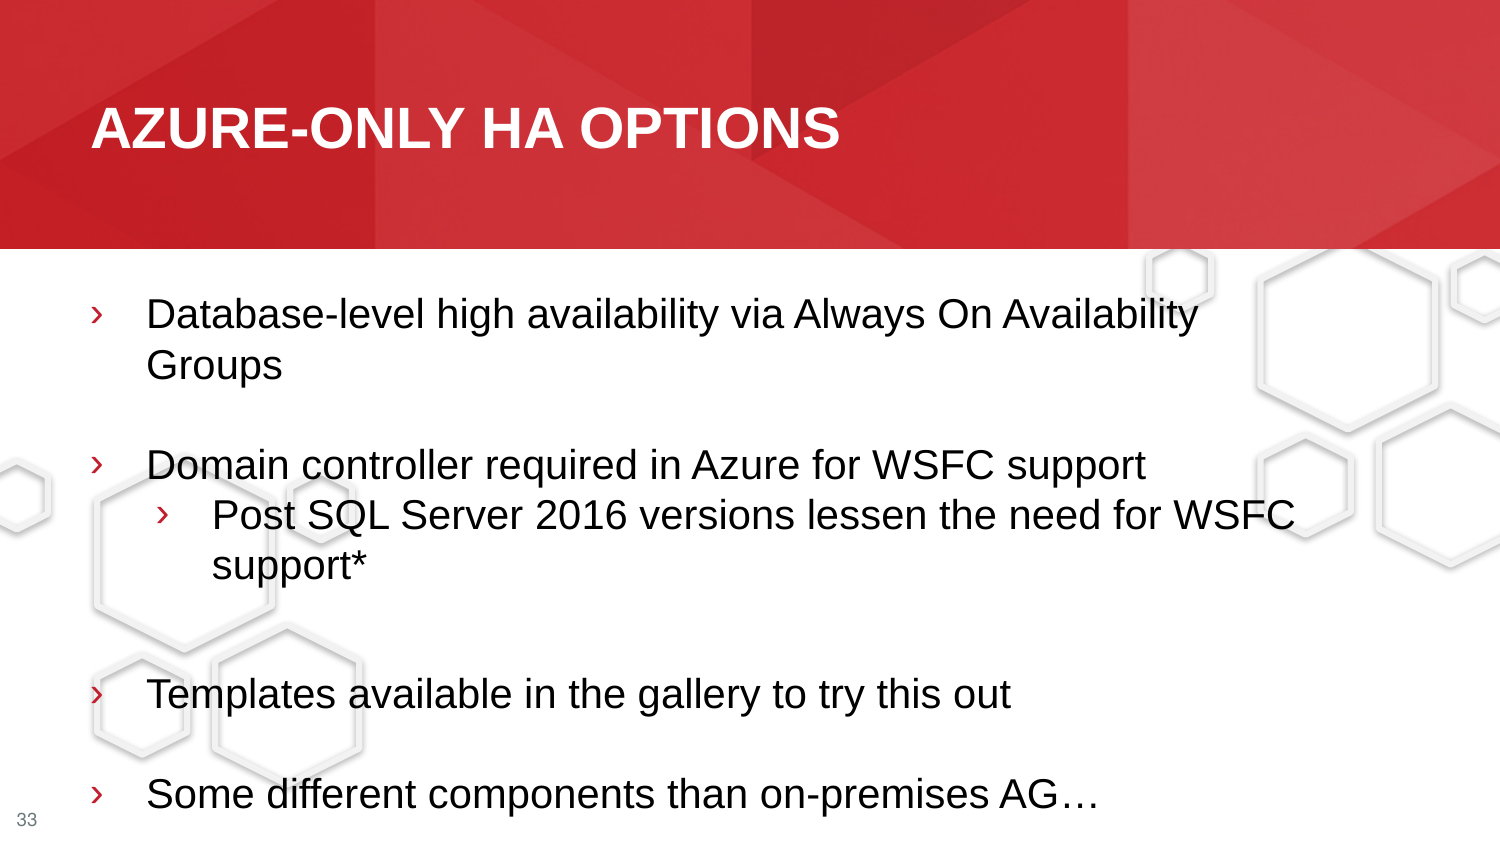

# Azure-only ha options
Database-level high availability via Always On Availability Groups

Domain controller required in Azure for WSFC support
Post SQL Server 2016 versions lessen the need for WSFC support*

Templates available in the gallery to try this out

Some different components than on-premises AG…
33